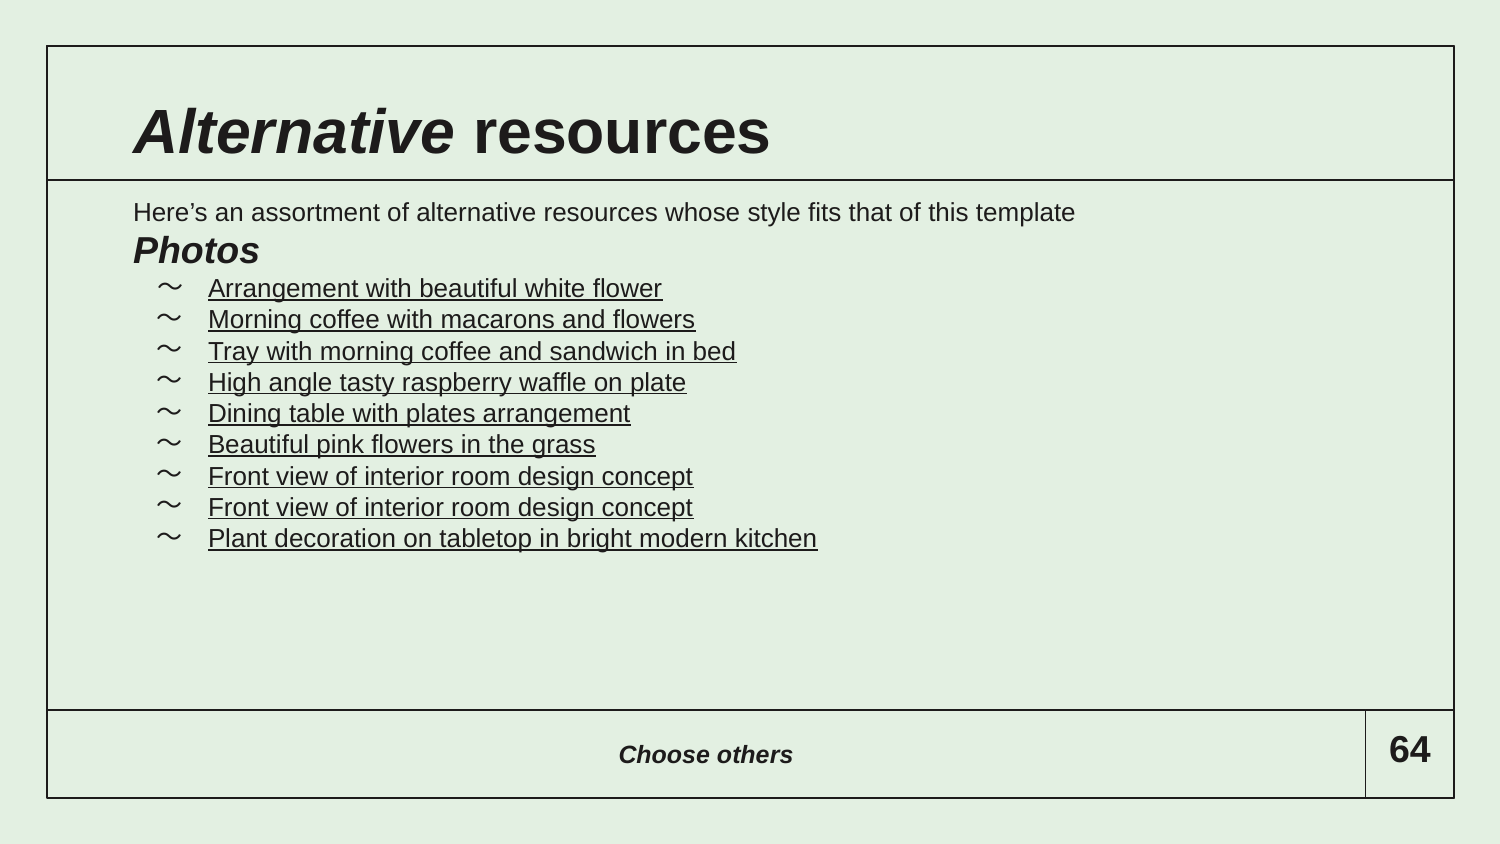

# Alternative resources
Here’s an assortment of alternative resources whose style fits that of this template
Photos
Arrangement with beautiful white flower
Morning coffee with macarons and flowers
Tray with morning coffee and sandwich in bed
High angle tasty raspberry waffle on plate
Dining table with plates arrangement
Beautiful pink flowers in the grass
Front view of interior room design concept
Front view of interior room design concept
Plant decoration on tabletop in bright modern kitchen
Choose others
64